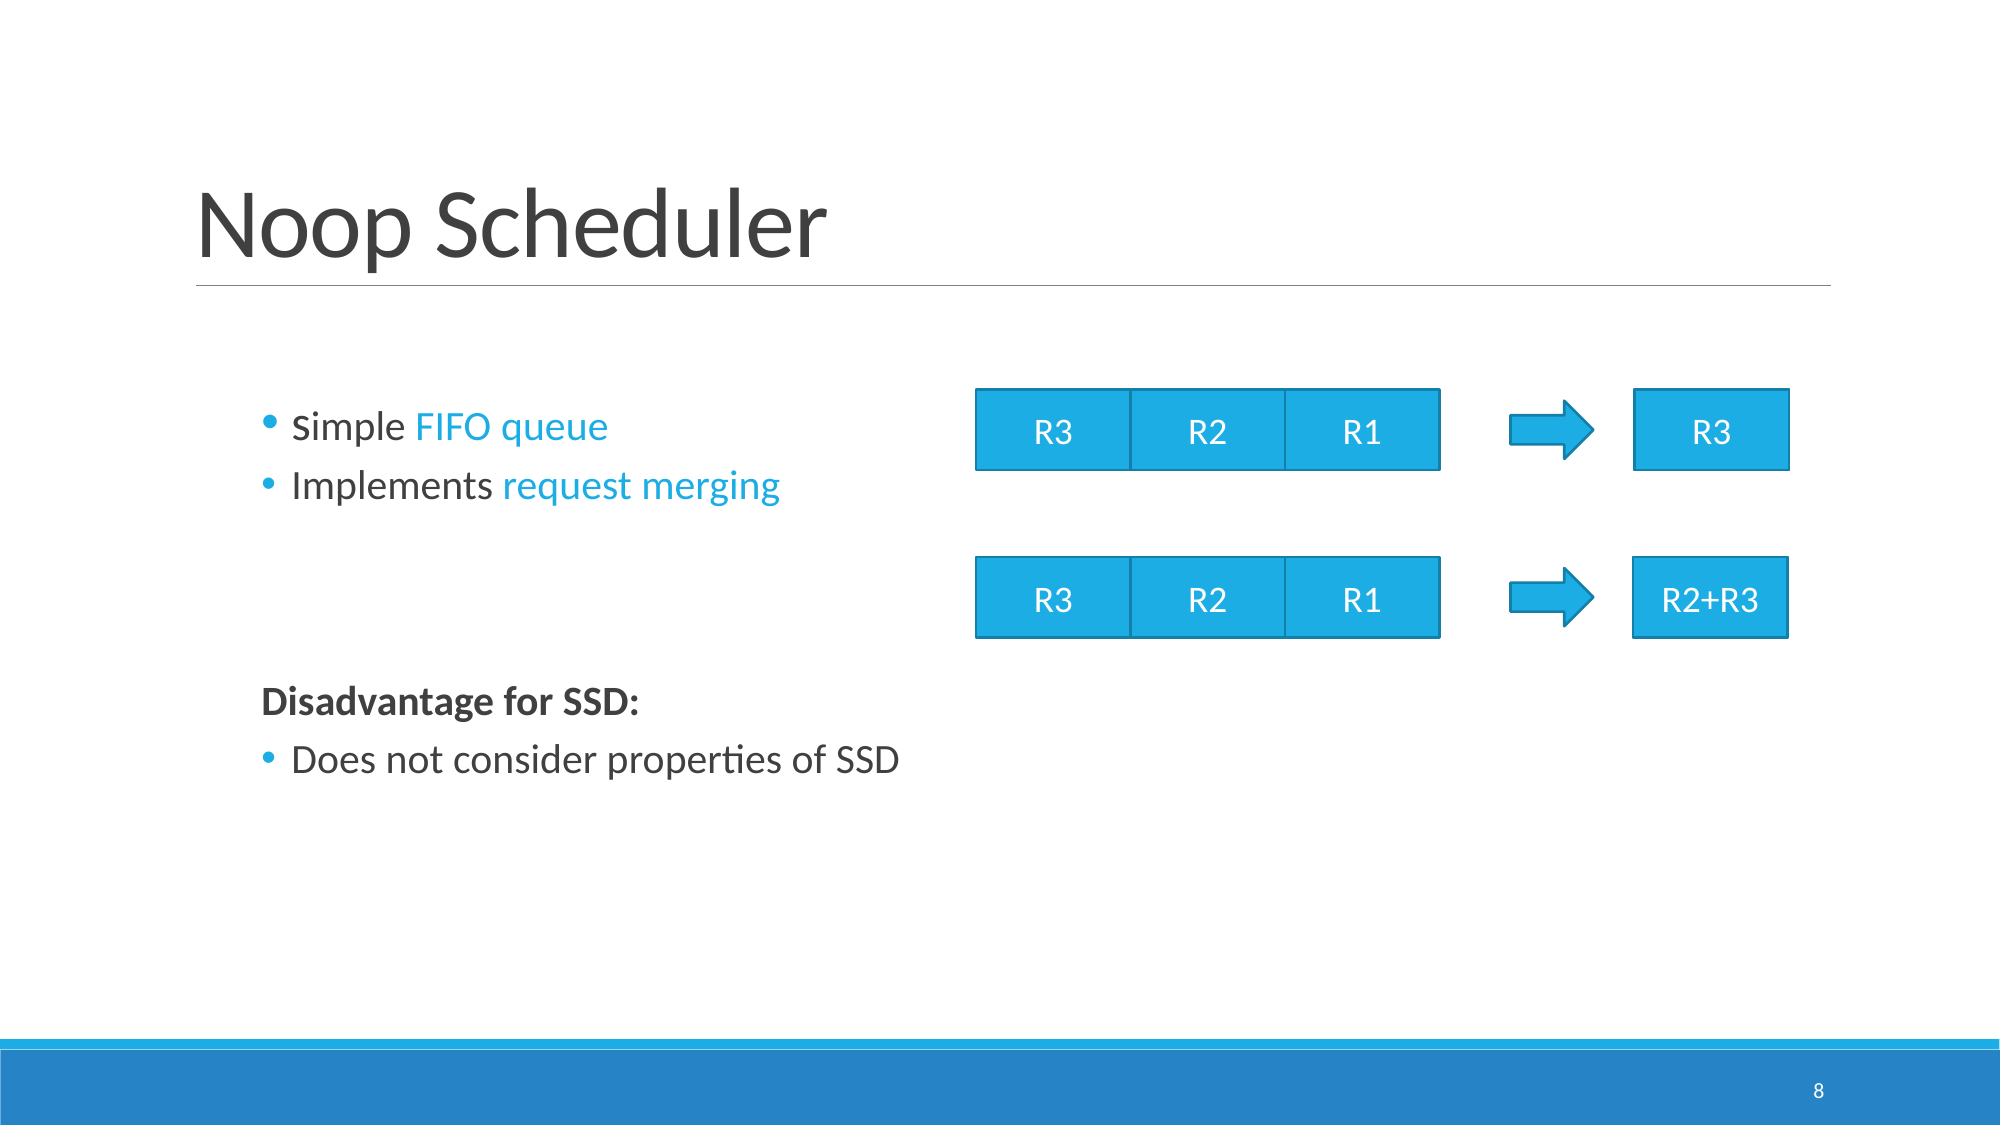

# Noop Scheduler
simple FIFO queue
Implements request merging

Disadvantage for SSD:
Does not consider properties of SSD

R2
R3
R3
R2
R1
R1

R3
R2+R3
R1
R2
R1

8